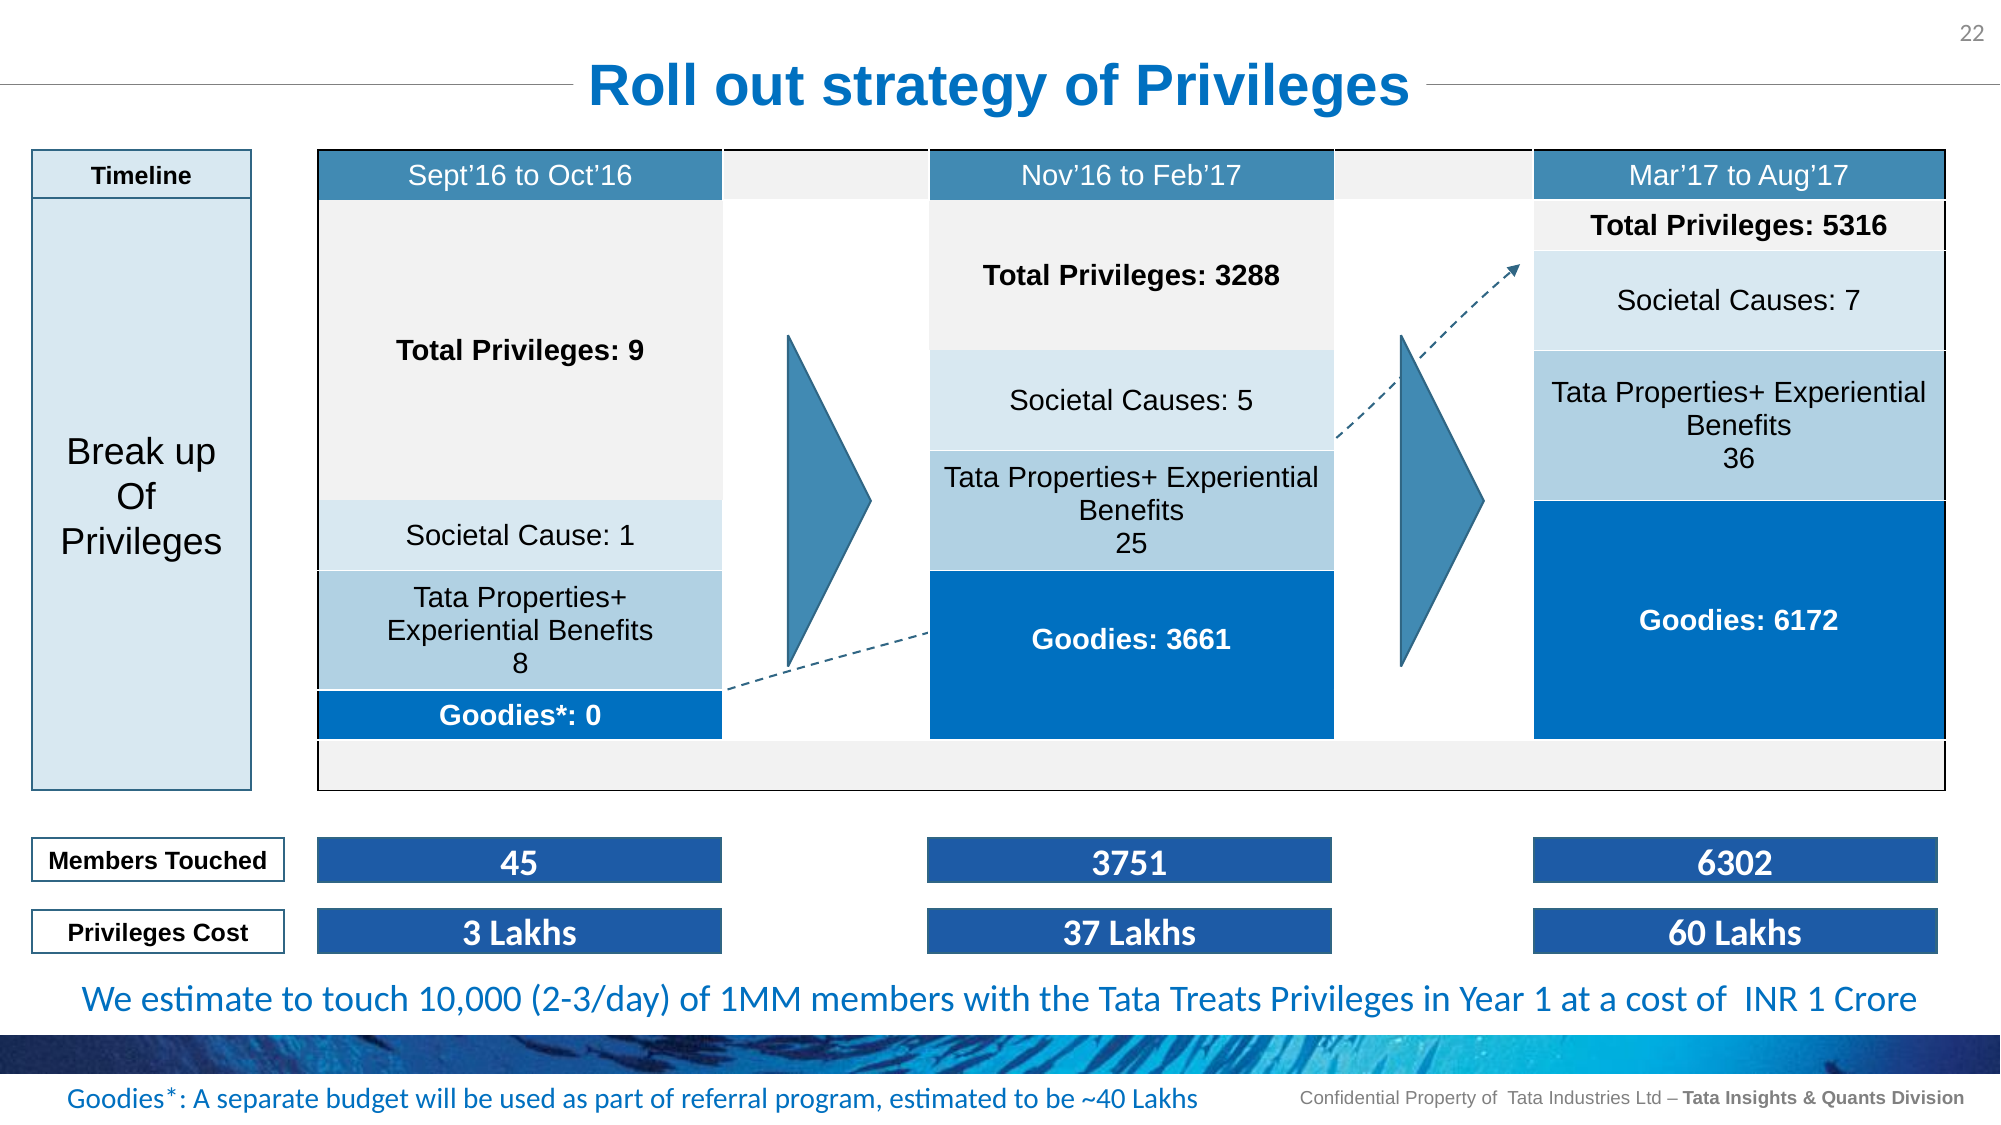

22
Roll out strategy of Privileges
Timeline
| Sept’16 to Oct’16 |  | Nov’16 to Feb’17 |  | Mar’17 to Aug’17 |
| --- | --- | --- | --- | --- |
| Total Privileges: 9 |  | Total Privileges: 3288 |  | Total Privileges: 5316 |
|  |  |  |  | Societal Causes: 7 |
|  |  |  |  |  |
|  |  | Societal Causes: 5 |  | Tata Properties+ Experiential Benefits 36 |
|  |  |  |  |  |
|  |  | Tata Properties+ Experiential Benefits 25 |  |  |
| Societal Cause: 1 |  |  |  | Goodies: 6172 |
| Tata Properties+ Experiential Benefits 8 |  | Goodies: 3661 |  |  |
| Goodies\*: 0 |  |  |  |  |
|  |  |  |  |  |
Break up
Of
Privileges

Members Touched
45
3751
6302
3 Lakhs
37 Lakhs
60 Lakhs
Privileges Cost
We estimate to touch 10,000 (2-3/day) of 1MM members with the Tata Treats Privileges in Year 1 at a cost of  INR 1 Crore
Goodies*: A separate budget will be used as part of referral program, estimated to be ~40 Lakhs